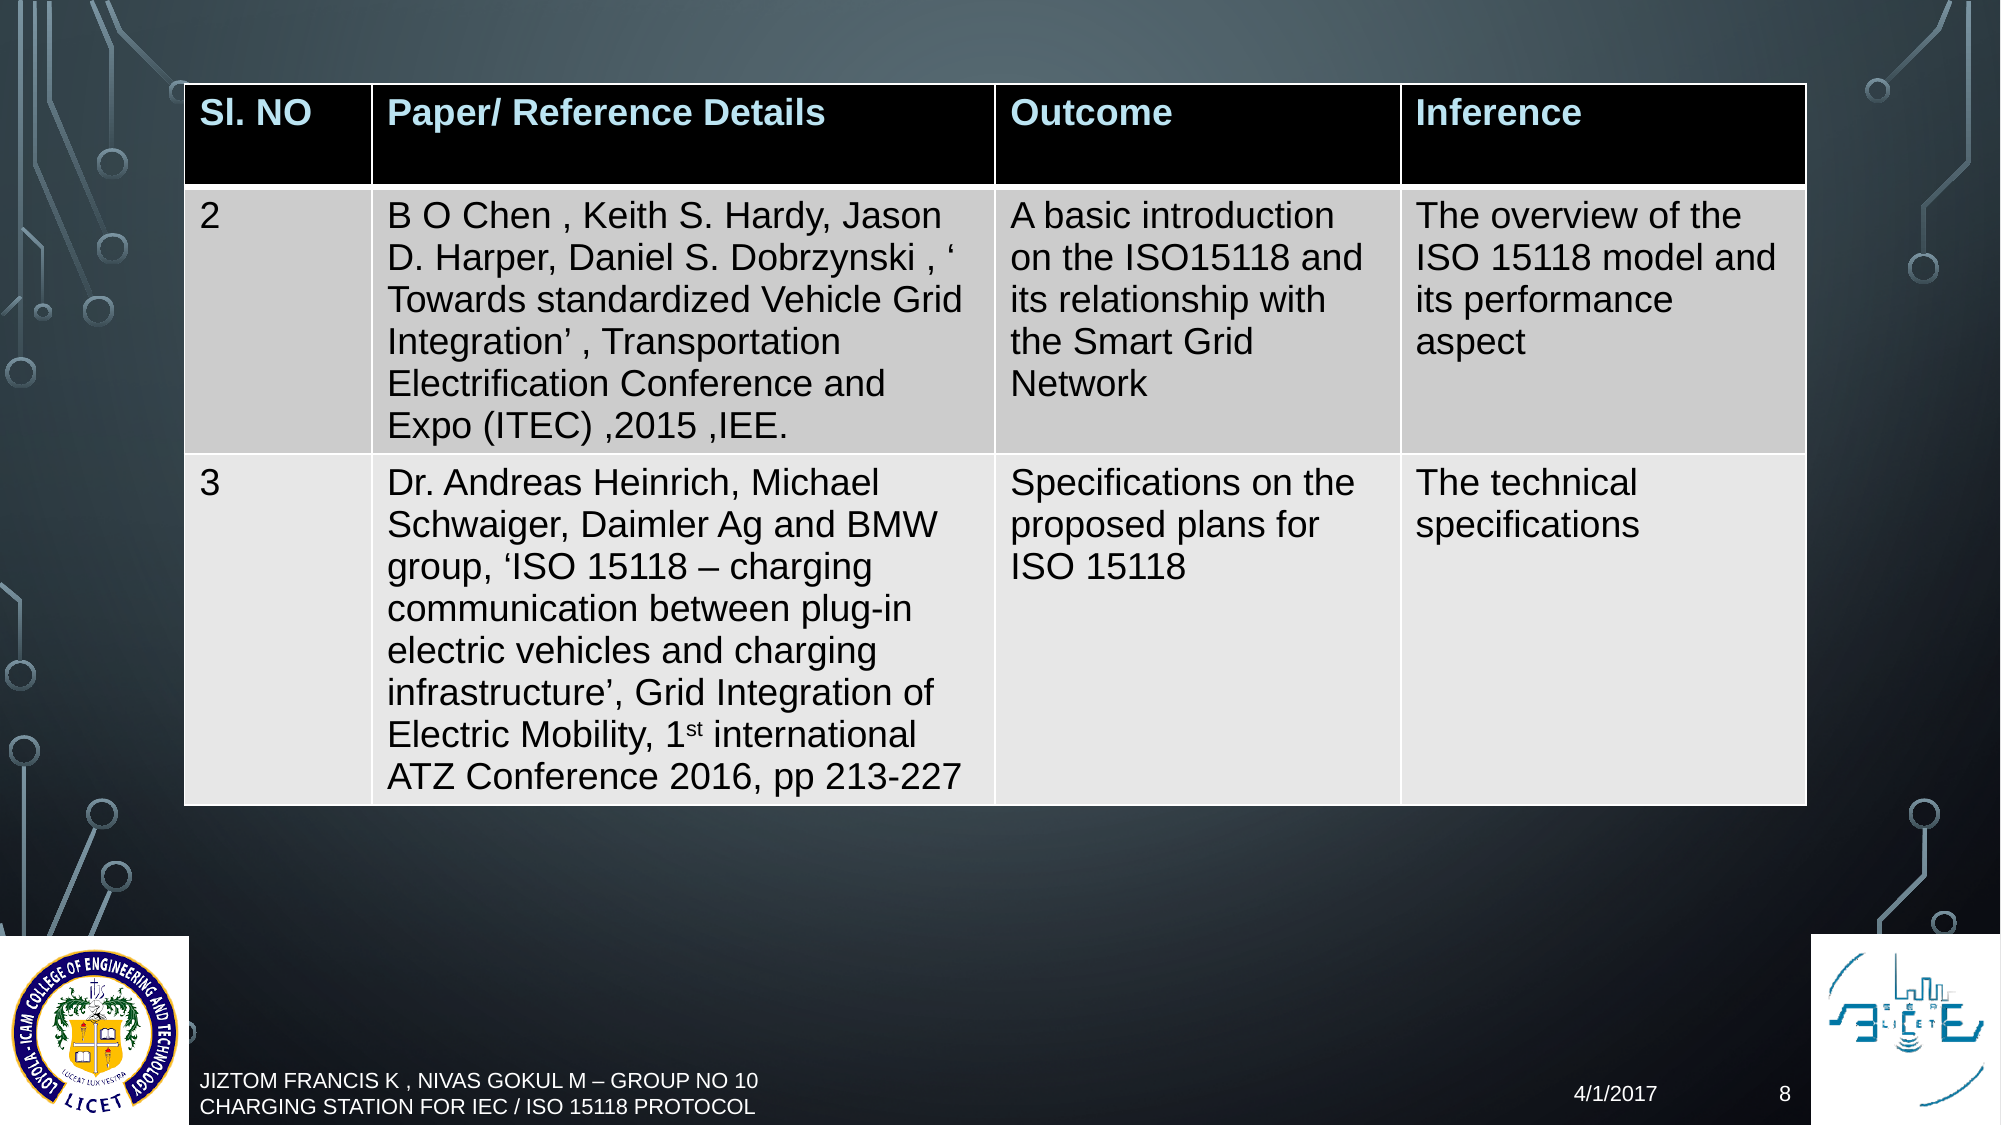

| Sl. NO | Paper/ Reference Details | Outcome | Inference |
| --- | --- | --- | --- |
| 2 | B O Chen , Keith S. Hardy, Jason D. Harper, Daniel S. Dobrzynski , ‘ Towards standardized Vehicle Grid Integration’ , Transportation Electrification Conference and Expo (ITEC) ,2015 ,IEE. | A basic introduction on the ISO15118 and its relationship with the Smart Grid Network | The overview of the ISO 15118 model and its performance aspect |
| 3 | Dr. Andreas Heinrich, Michael Schwaiger, Daimler Ag and BMW group, ‘ISO 15118 – charging communication between plug-in electric vehicles and charging infrastructure’, Grid Integration of Electric Mobility, 1st international ATZ Conference 2016, pp 213-227 | Specifications on the proposed plans for ISO 15118 | The technical specifications |
8
4/1/2017
JIZTOM FRANCIS K , NIVAS GOKUL M – GROUP NO 10
CHARGING STATION FOR IEC / ISO 15118 PROTOCOL